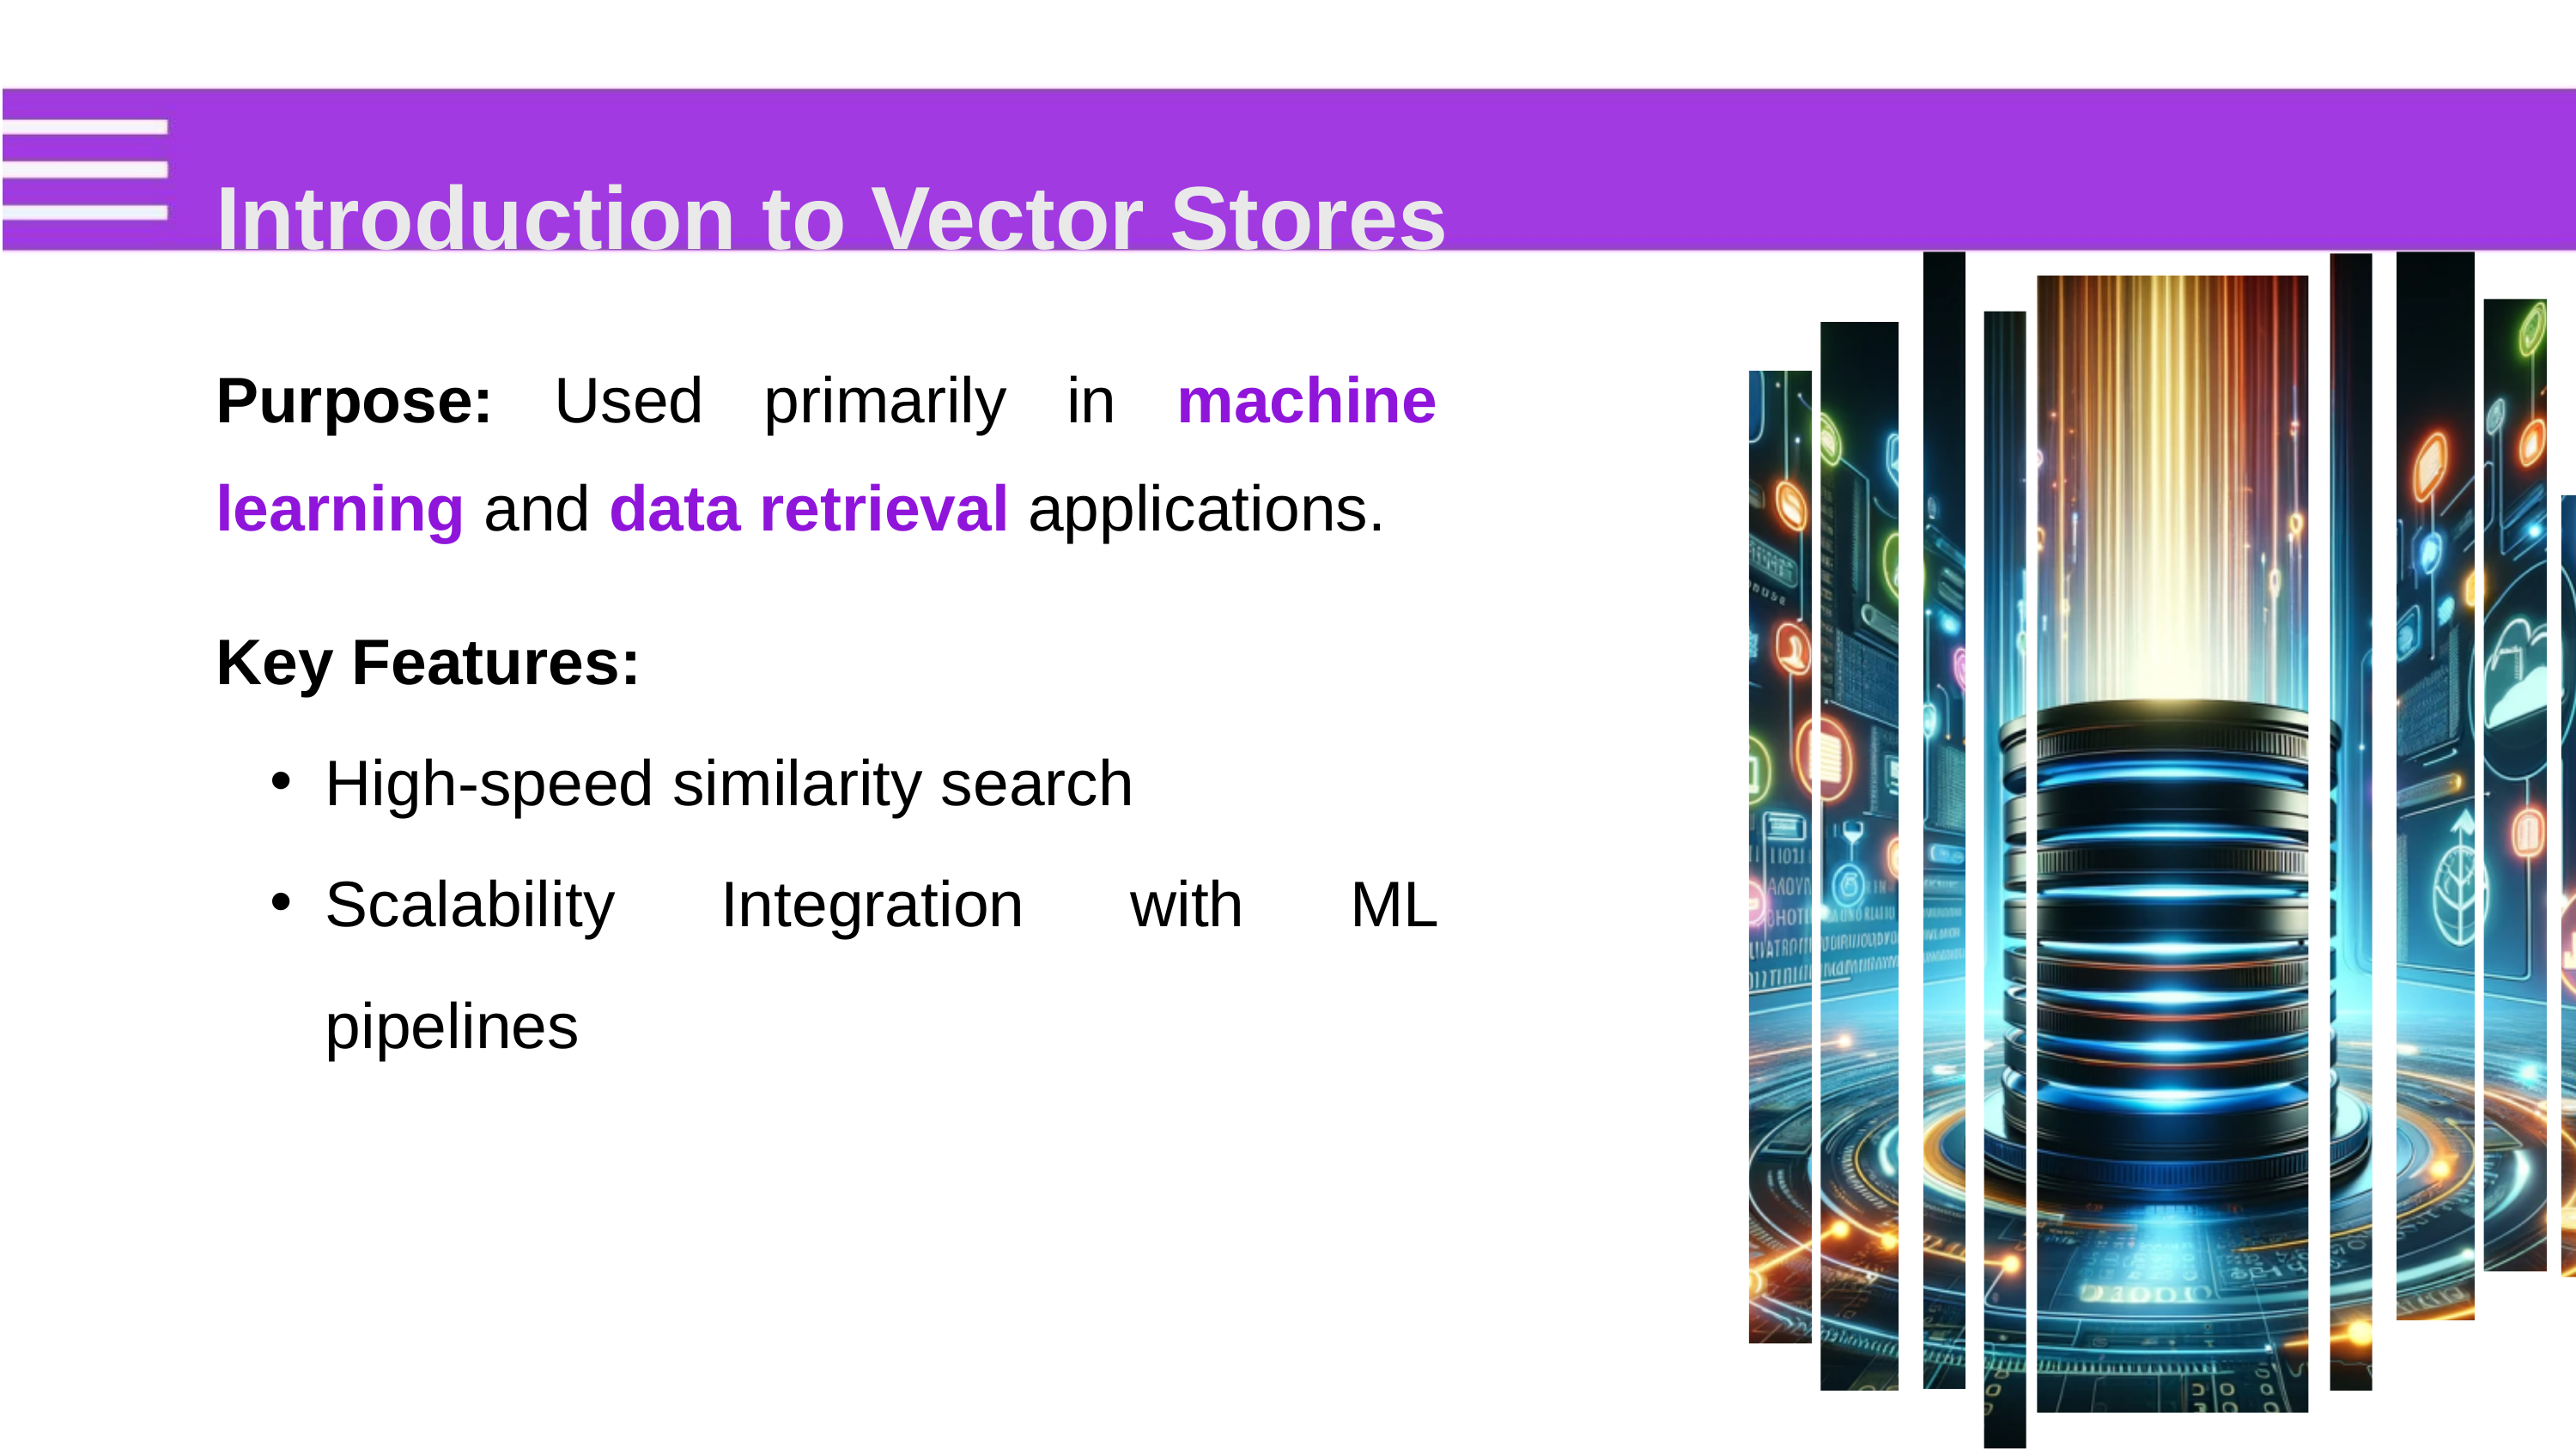

Introduction to Vector Stores

Purpose: Used primarily in machine learning and data retrieval applications.

Key Features:
High-speed similarity search
Scalability Integration with ML pipelines